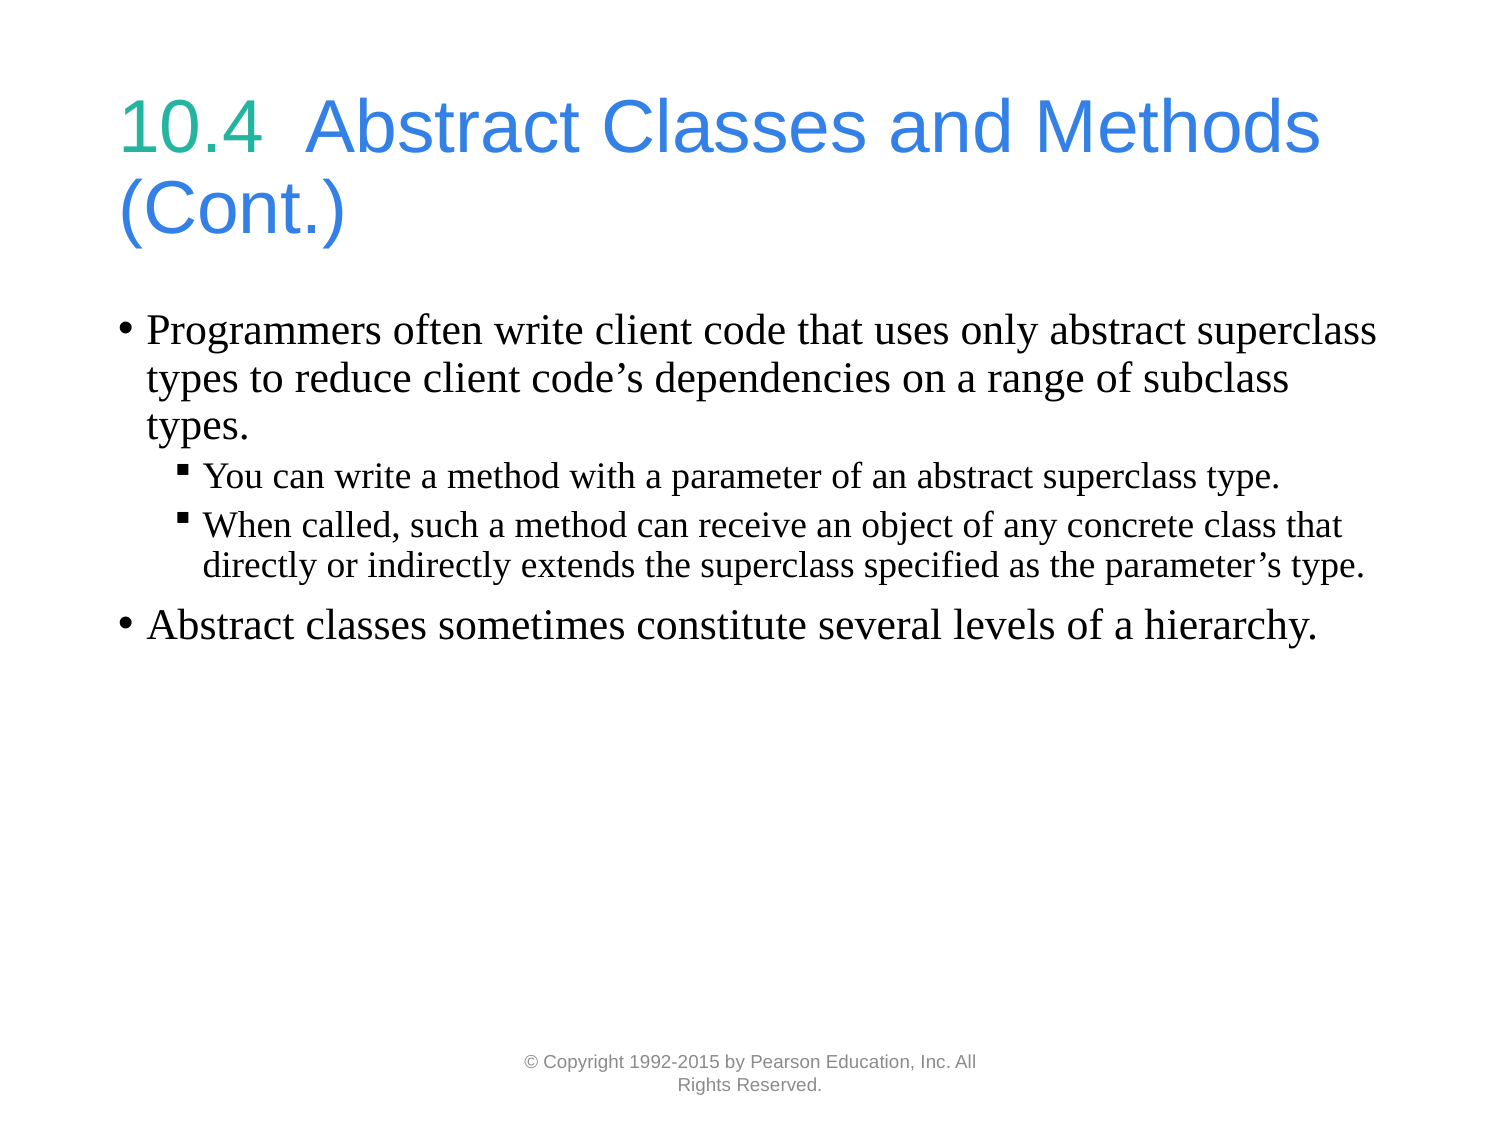

# 10.4  Abstract Classes and Methods (Cont.)
Programmers often write client code that uses only abstract superclass types to reduce client code’s dependencies on a range of subclass types.
You can write a method with a parameter of an abstract superclass type.
When called, such a method can receive an object of any concrete class that directly or indirectly extends the superclass specified as the parameter’s type.
Abstract classes sometimes constitute several levels of a hierarchy.
© Copyright 1992-2015 by Pearson Education, Inc. All Rights Reserved.